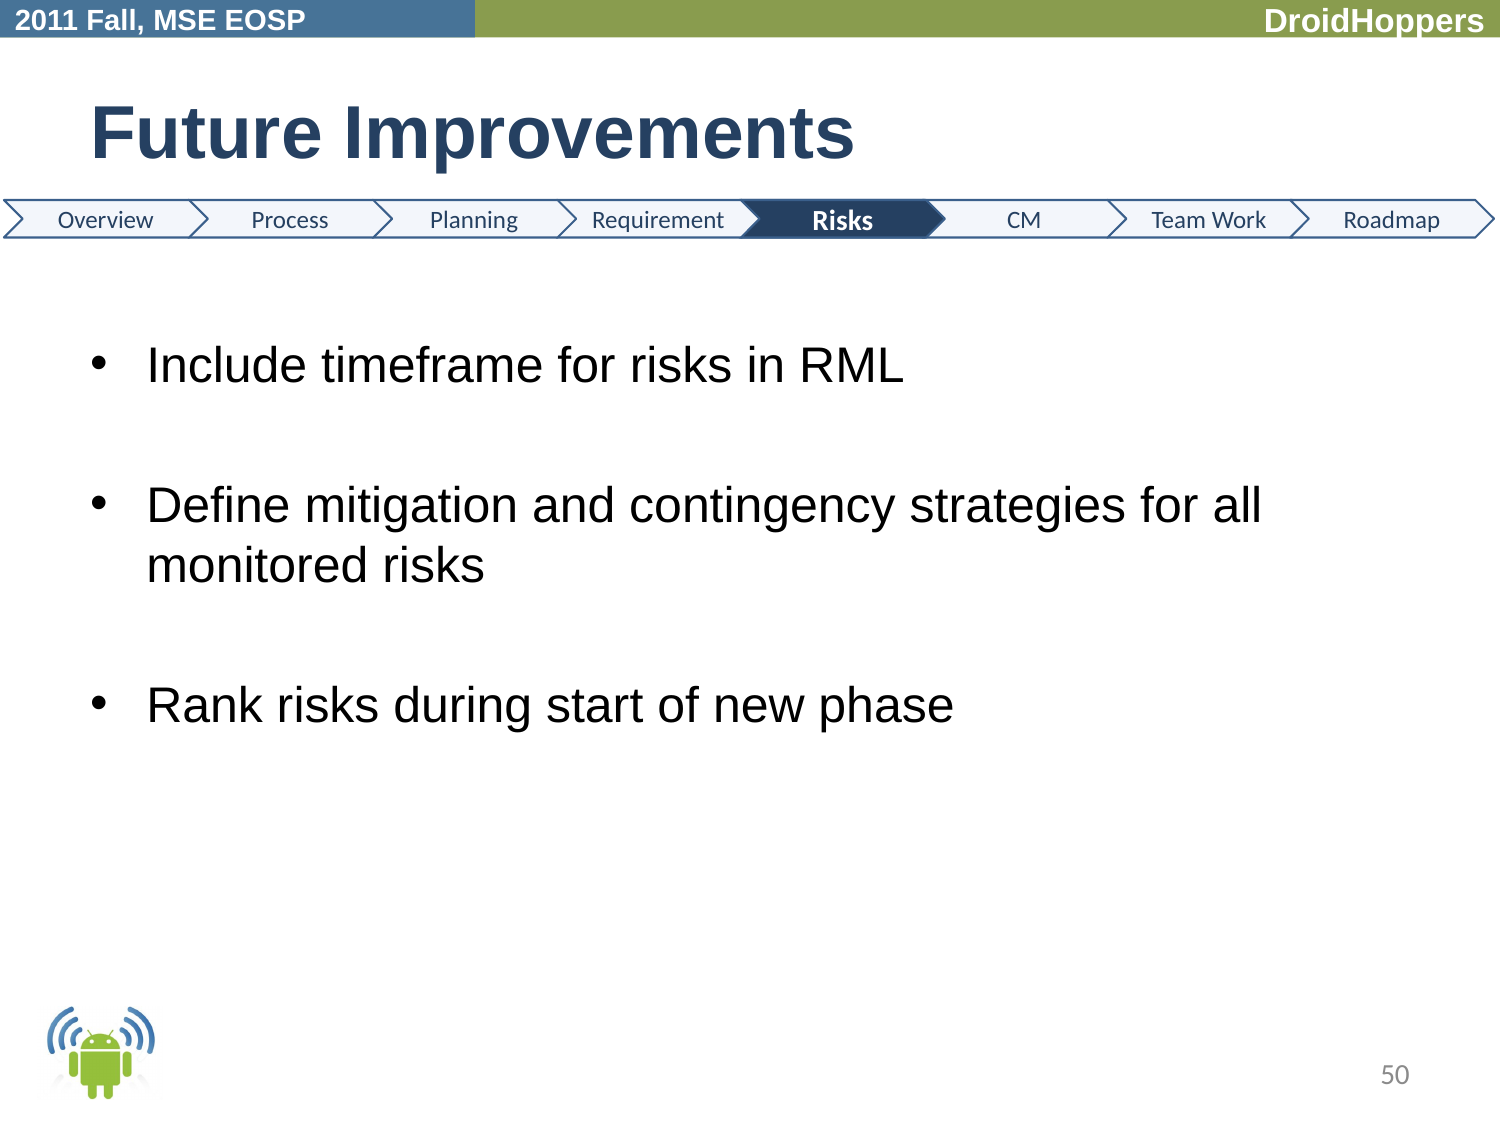

# Future Improvements
Risks
Include timeframe for risks in RML

Define mitigation and contingency strategies for all monitored risks

Rank risks during start of new phase

50